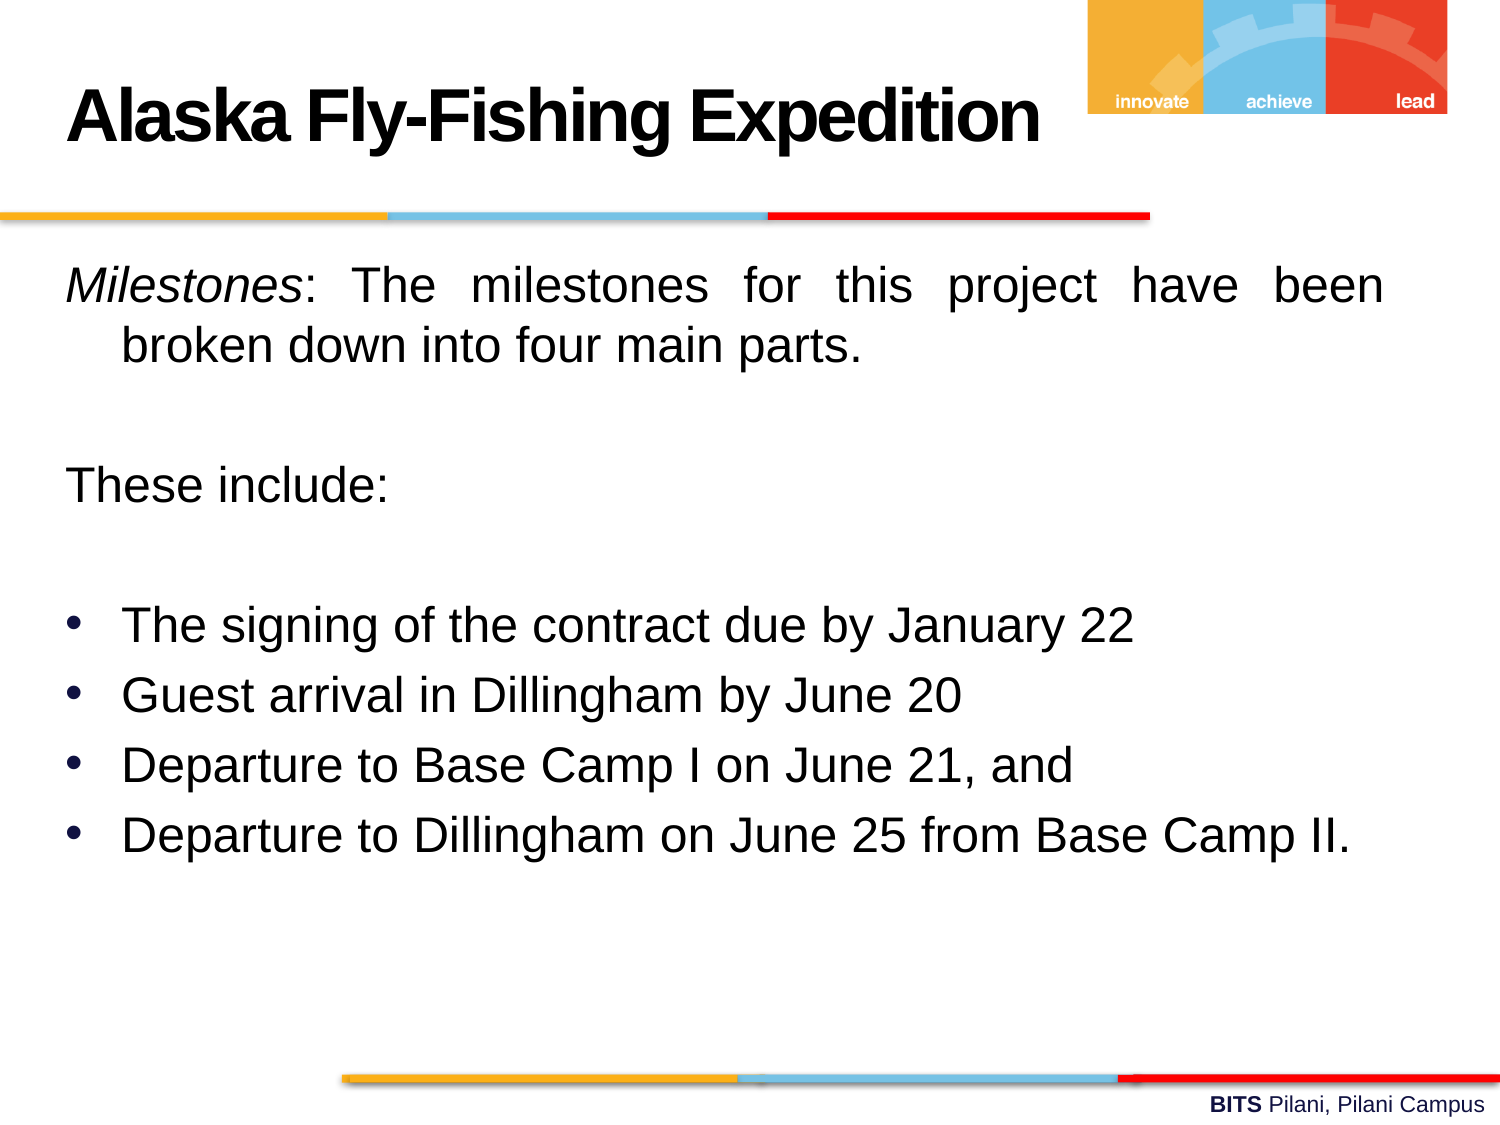

Alaska Fly-Fishing Expedition

Milestones: The milestones for this project have been broken down into four main parts.

These include:

The signing of the contract due by January 22
Guest arrival in Dillingham by June 20
Departure to Base Camp I on June 21, and
Departure to Dillingham on June 25 from Base Camp II.